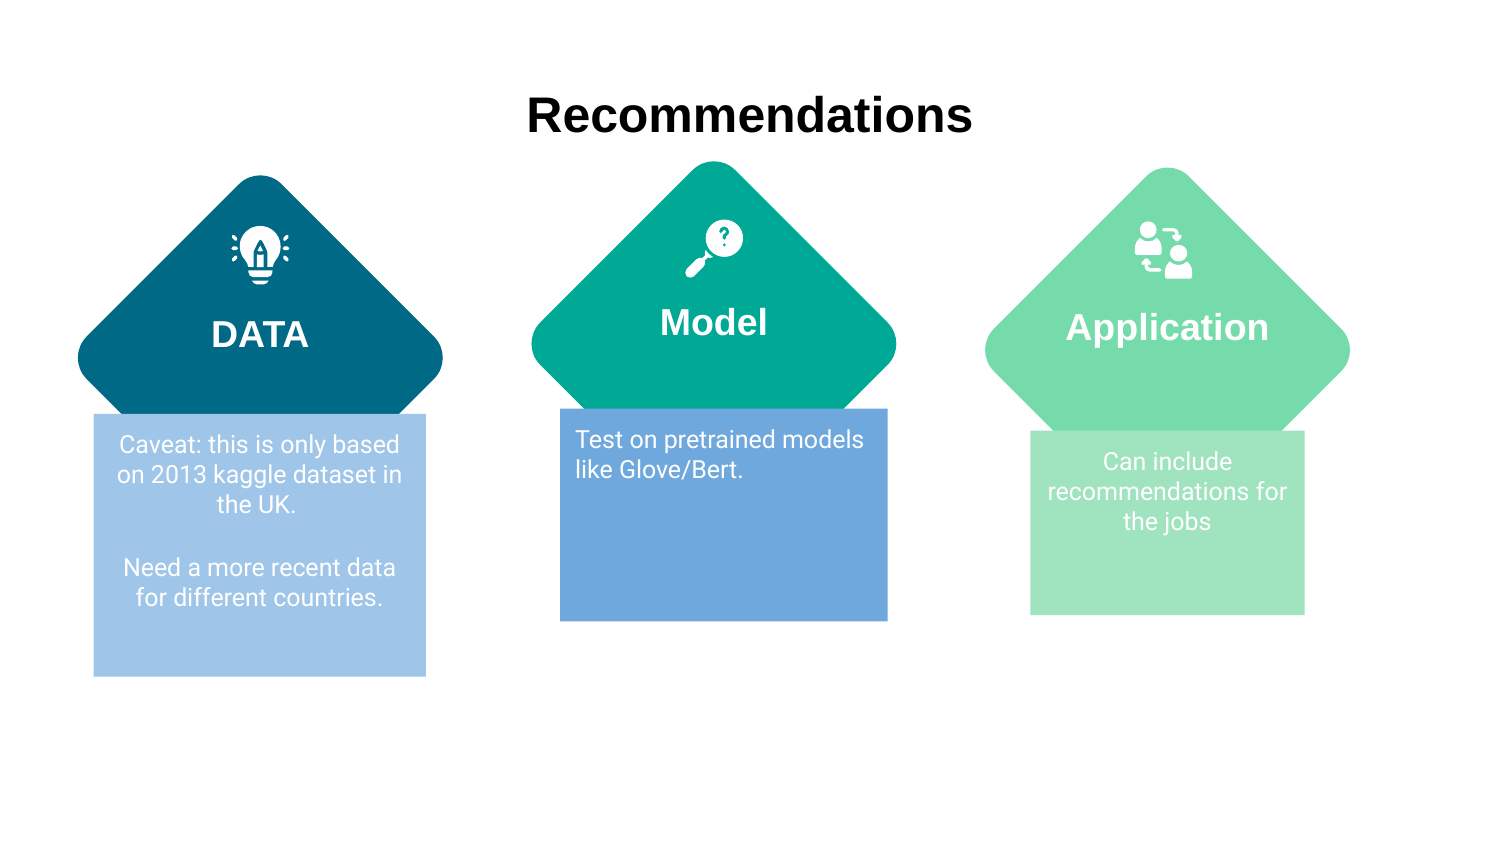

# Recommendations

Model
Test on pretrained models like Glove/Bert.

Application
Can include recommendations for the jobs

DATA
Caveat: this is only based on 2013 kaggle dataset in the UK.
Need a more recent data for different countries.